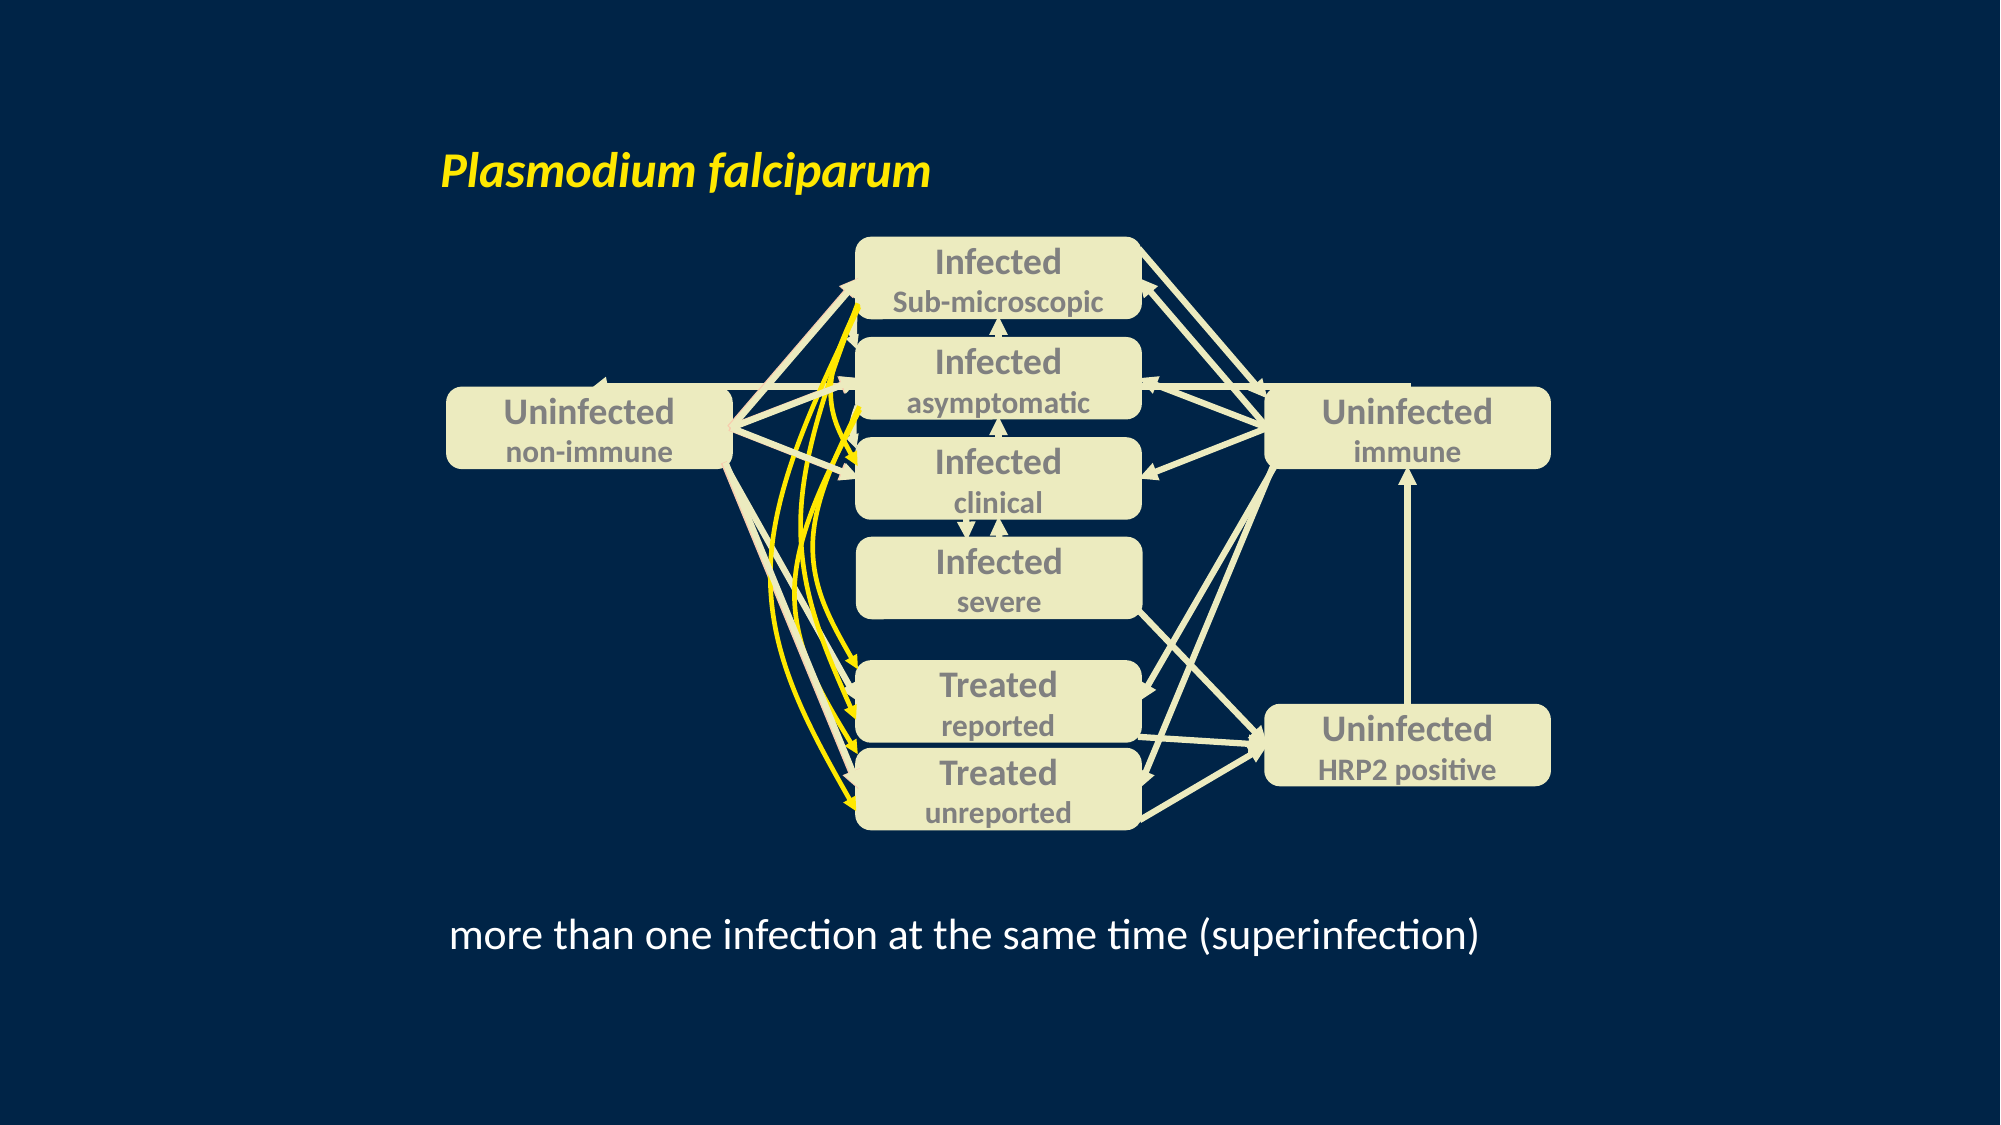

Plasmodium falciparum
Infected
Sub-microscopic

Infected
asymptomatic
Uninfected
non-immune
Uninfected
immune

Infected
clinical
Infected
severe
Treated
reported
Uninfected
HRP2 positive
Treated
unreported
more than one infection at the same time (superinfection)